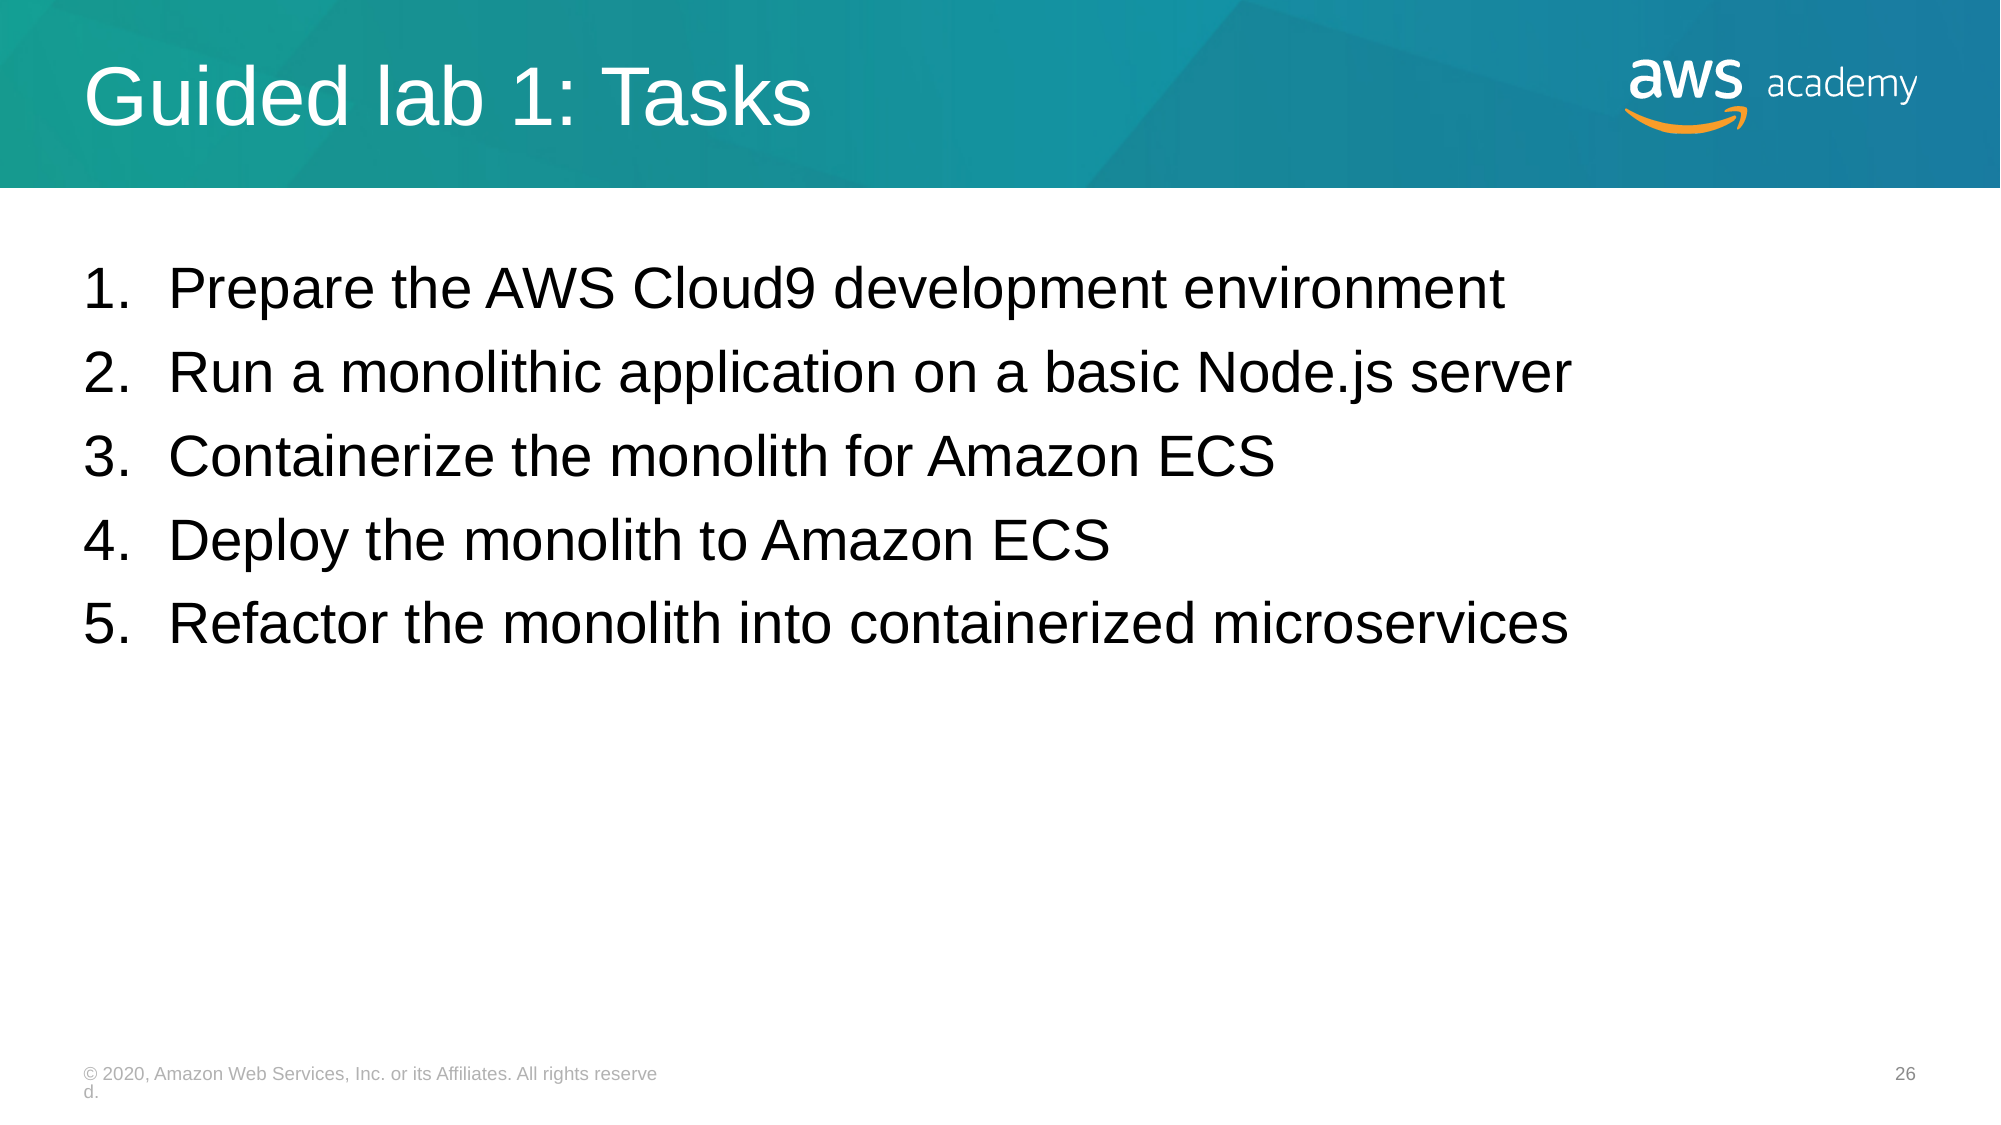

# Guided lab 1: Tasks
Prepare the AWS Cloud9 development environment
Run a monolithic application on a basic Node.js server
Containerize the monolith for Amazon ECS
Deploy the monolith to Amazon ECS
Refactor the monolith into containerized microservices
© 2020, Amazon Web Services, Inc. or its Affiliates. All rights reserved.
26